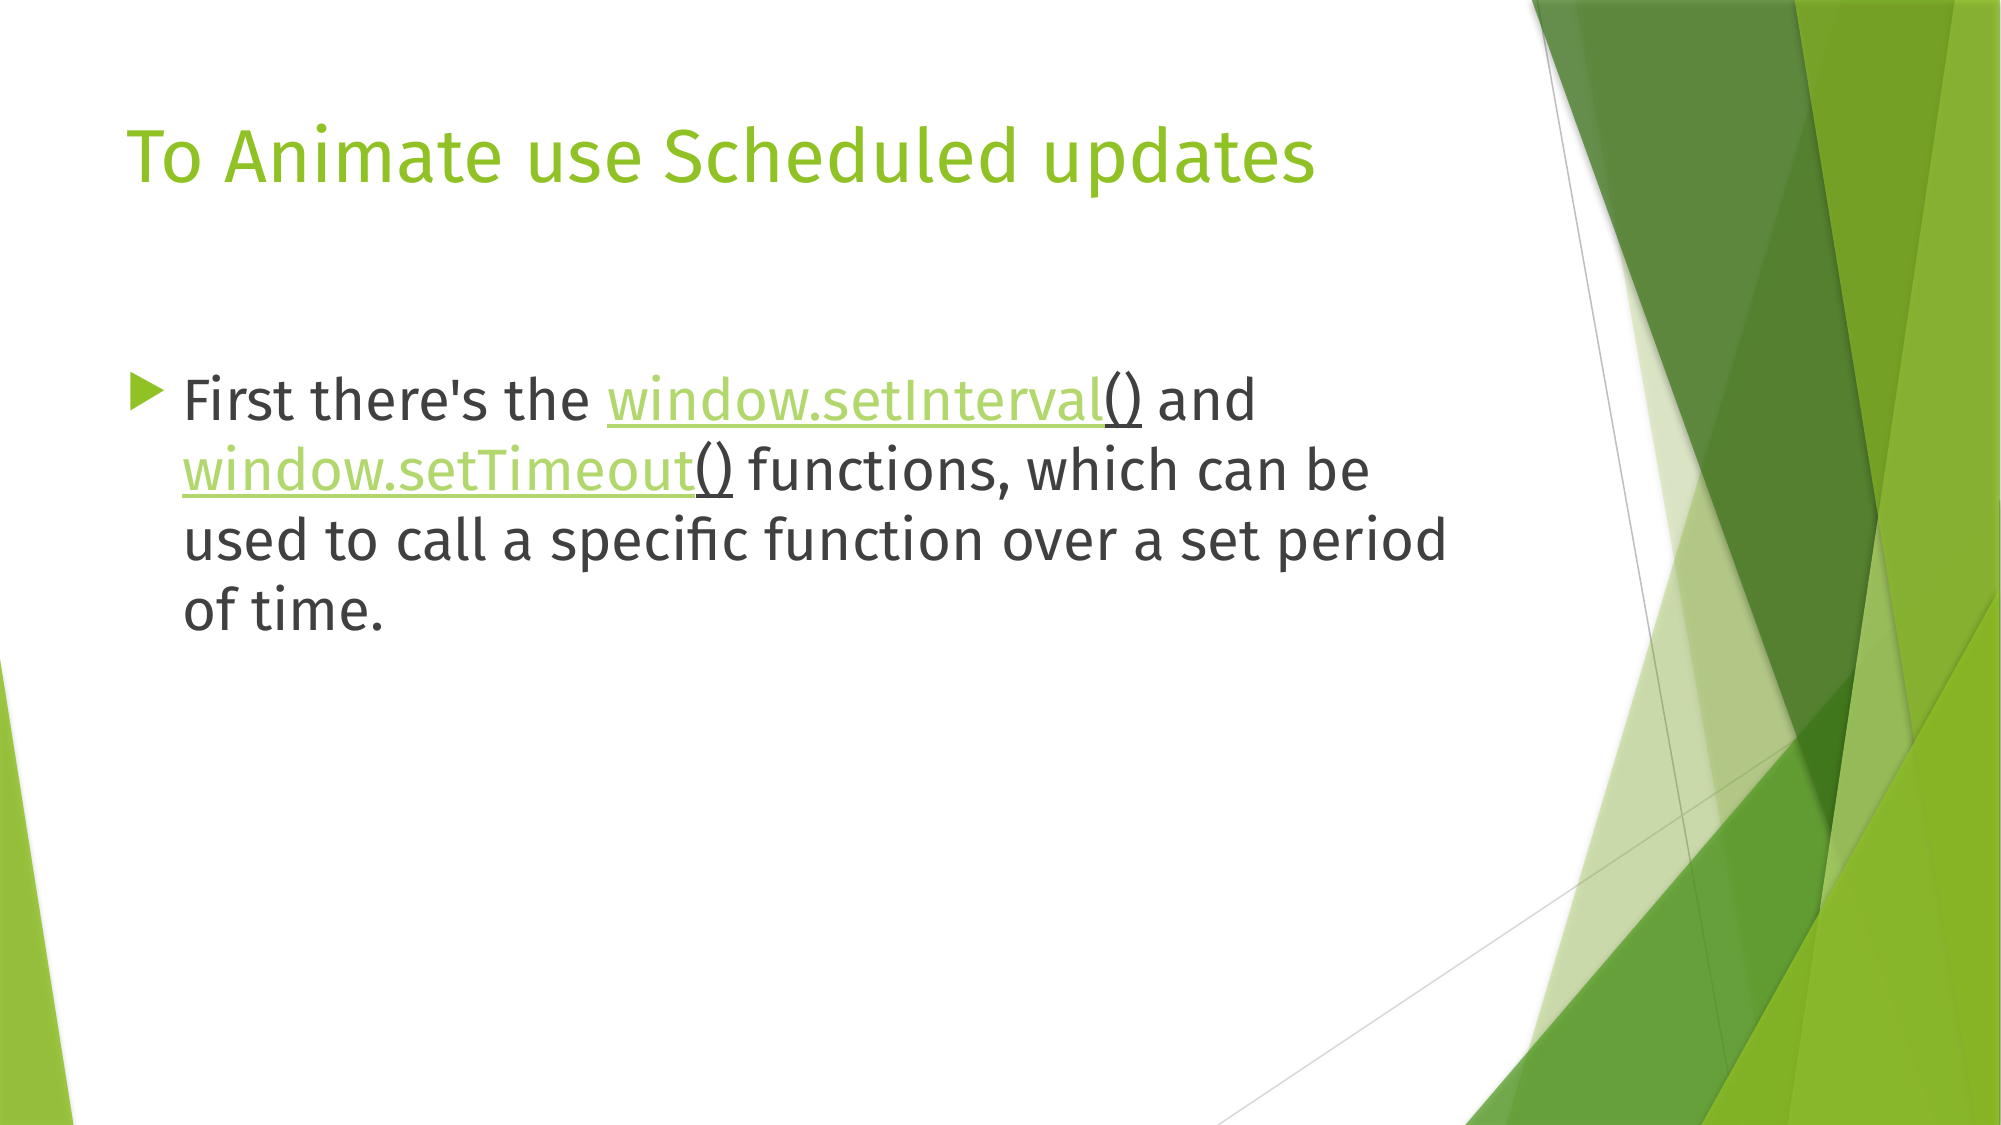

# To Animate use Scheduled updates
First there's the window.setInterval() and window.setTimeout() functions, which can be used to call a specific function over a set period of time.